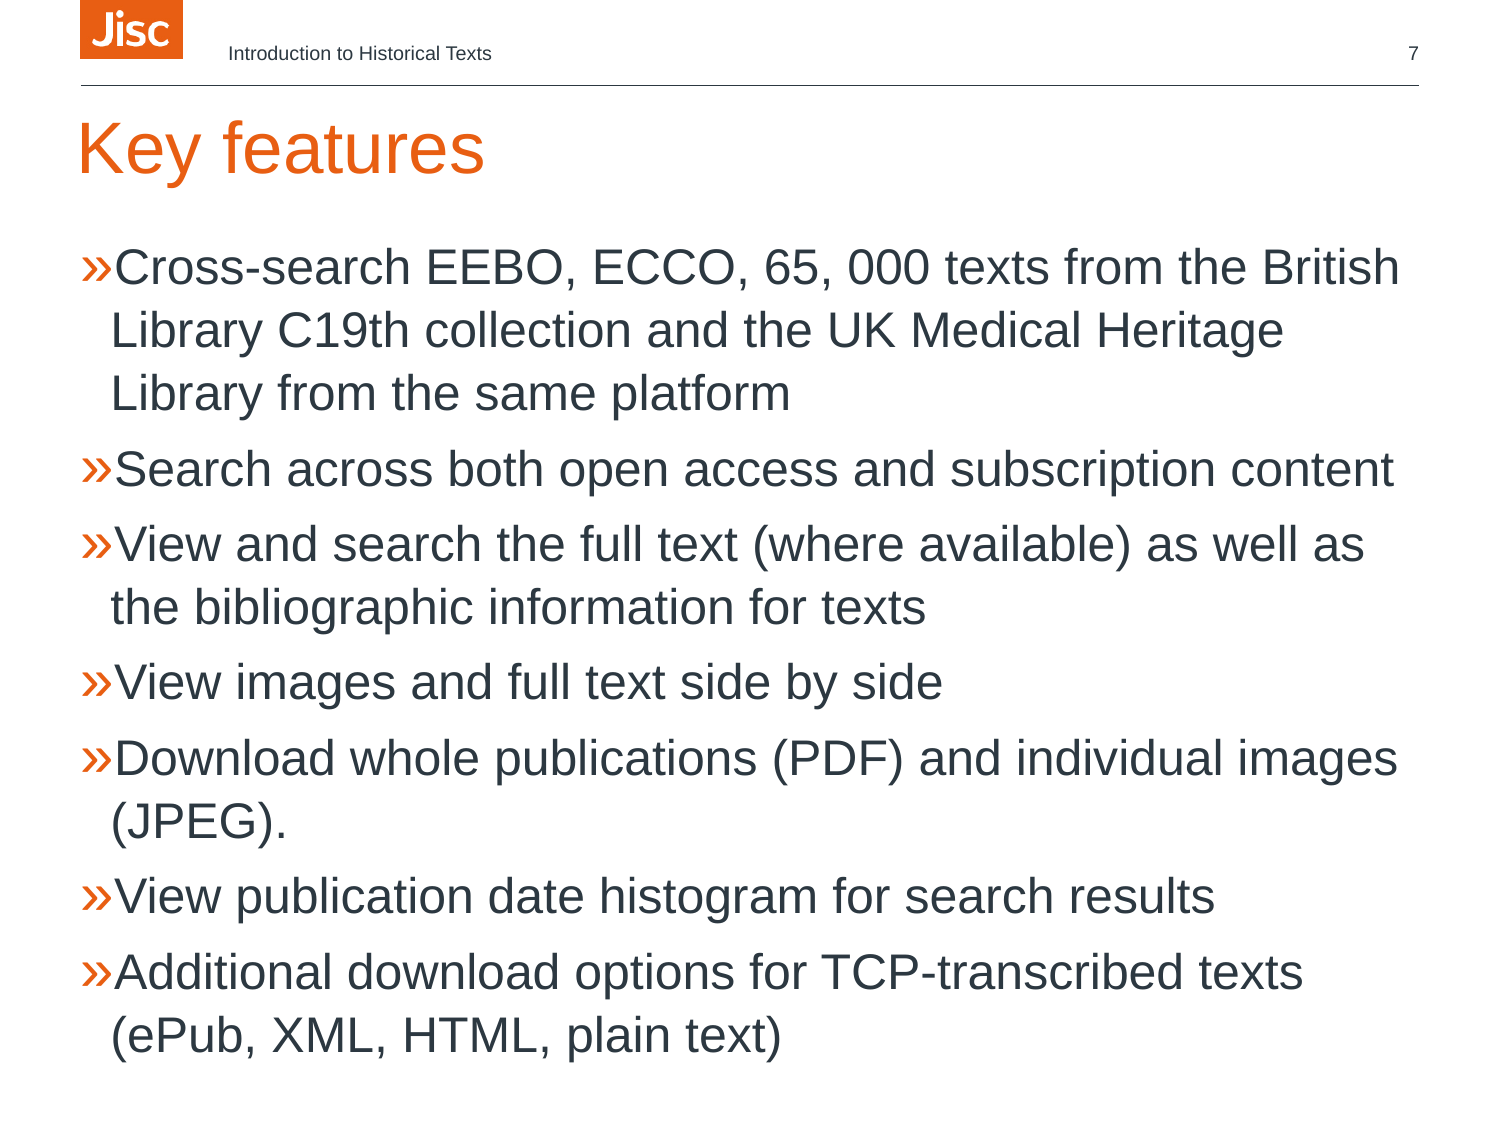

Introduction to Historical Texts
7
# Key features
Cross-search EEBO, ECCO, 65, 000 texts from the British Library C19th collection and the UK Medical Heritage Library from the same platform
Search across both open access and subscription content
View and search the full text (where available) as well as the bibliographic information for texts
View images and full text side by side
Download whole publications (PDF) and individual images (JPEG).
View publication date histogram for search results
Additional download options for TCP-transcribed texts (ePub, XML, HTML, plain text)